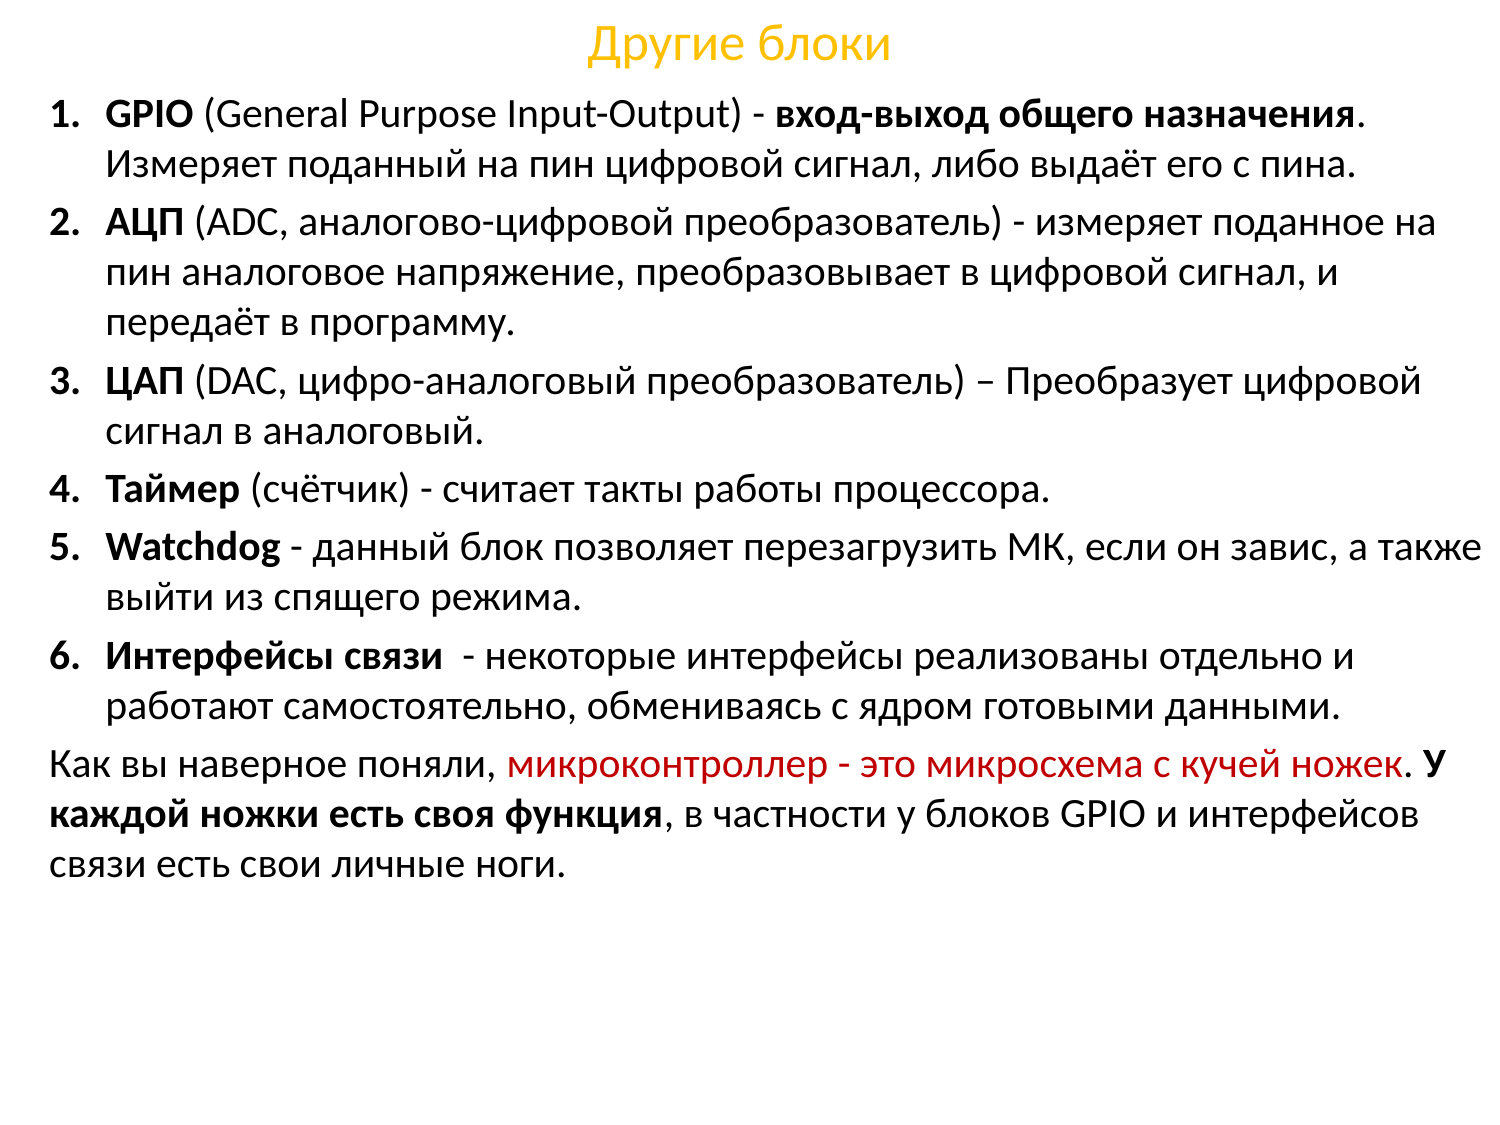

# Другие блоки
GPIO (General Purpose Input-Output) - вход-выход общего назначения. Измеряет поданный на пин цифровой сигнал, либо выдаёт его с пина.
АЦП (ADC, аналогово-цифровой преобразователь) - измеряет поданное на пин аналоговое напряжение, преобразовывает в цифровой сигнал, и передаёт в программу.
ЦАП (DAC, цифро-аналоговый преобразователь) – Преобразует цифровой сигнал в аналоговый.
Таймер (счётчик) - считает такты работы процессора.
Watchdog - данный блок позволяет перезагрузить МК, если он завис, а также выйти из спящего режима.
Интерфейсы связи  - некоторые интерфейсы реализованы отдельно и работают самостоятельно, обмениваясь с ядром готовыми данными.
Как вы наверное поняли, микроконтроллер - это микросхема с кучей ножек. У каждой ножки есть своя функция, в частности у блоков GPIO и интерфейсов связи есть свои личные ноги.